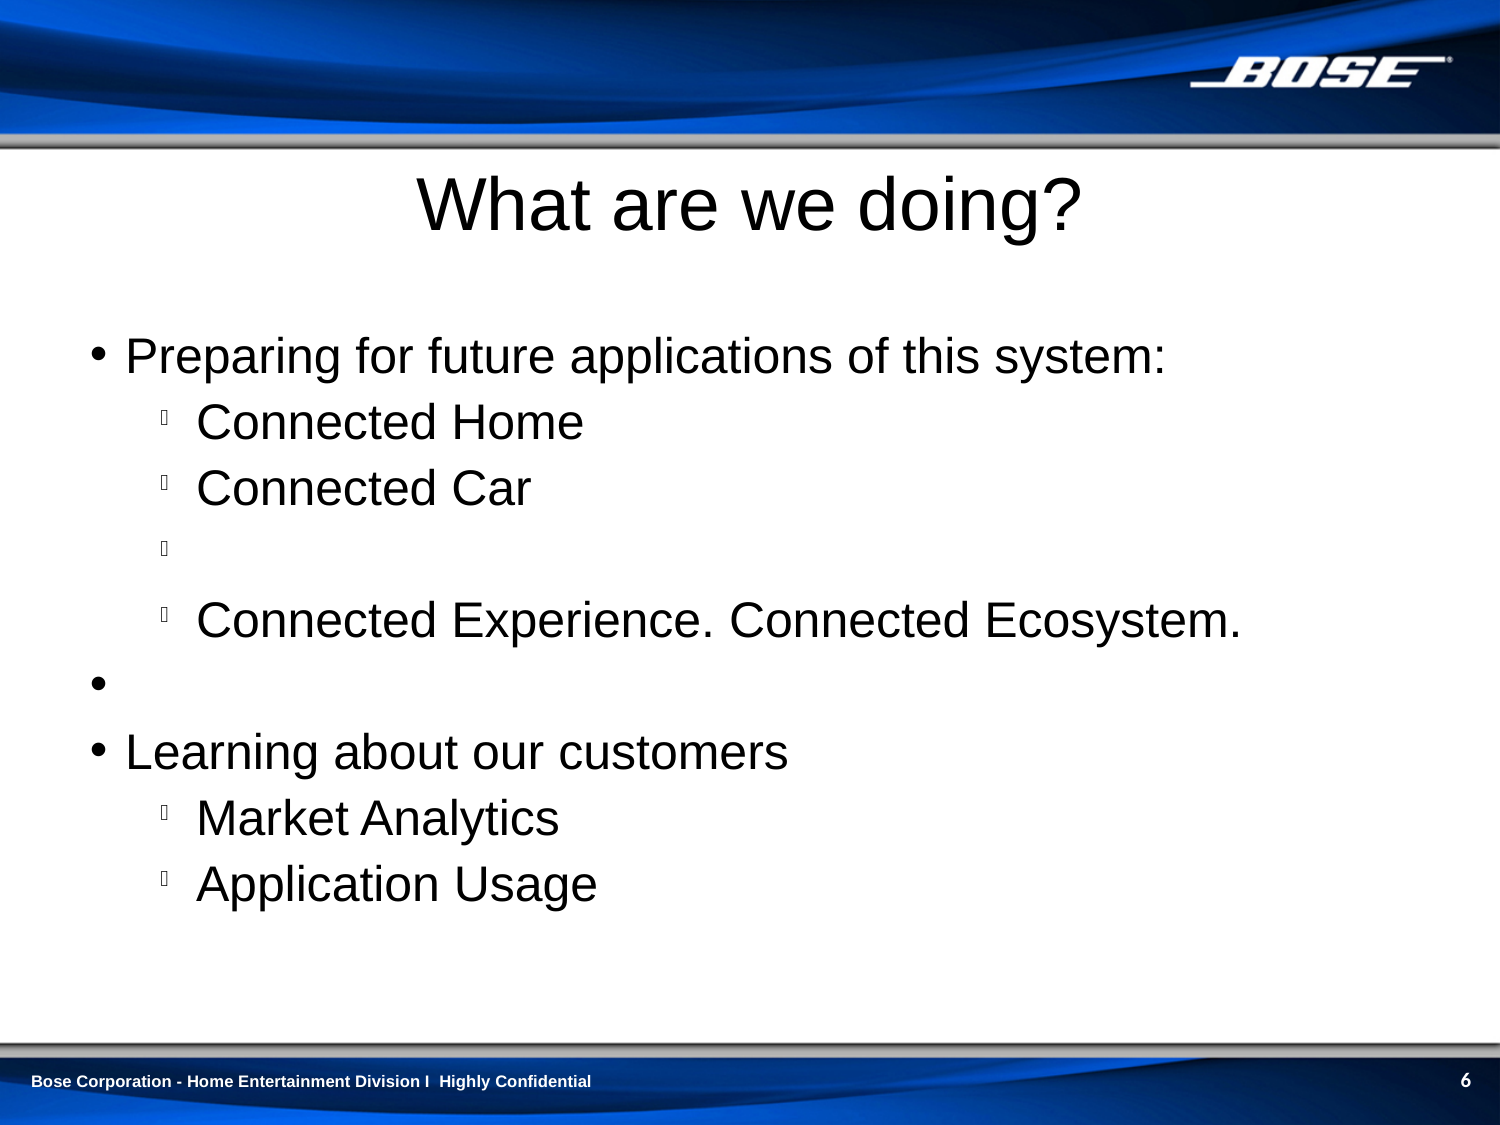

What are we doing?
Preparing for future applications of this system:
Connected Home
Connected Car

Connected Experience. Connected Ecosystem.

Learning about our customers
Market Analytics
Application Usage